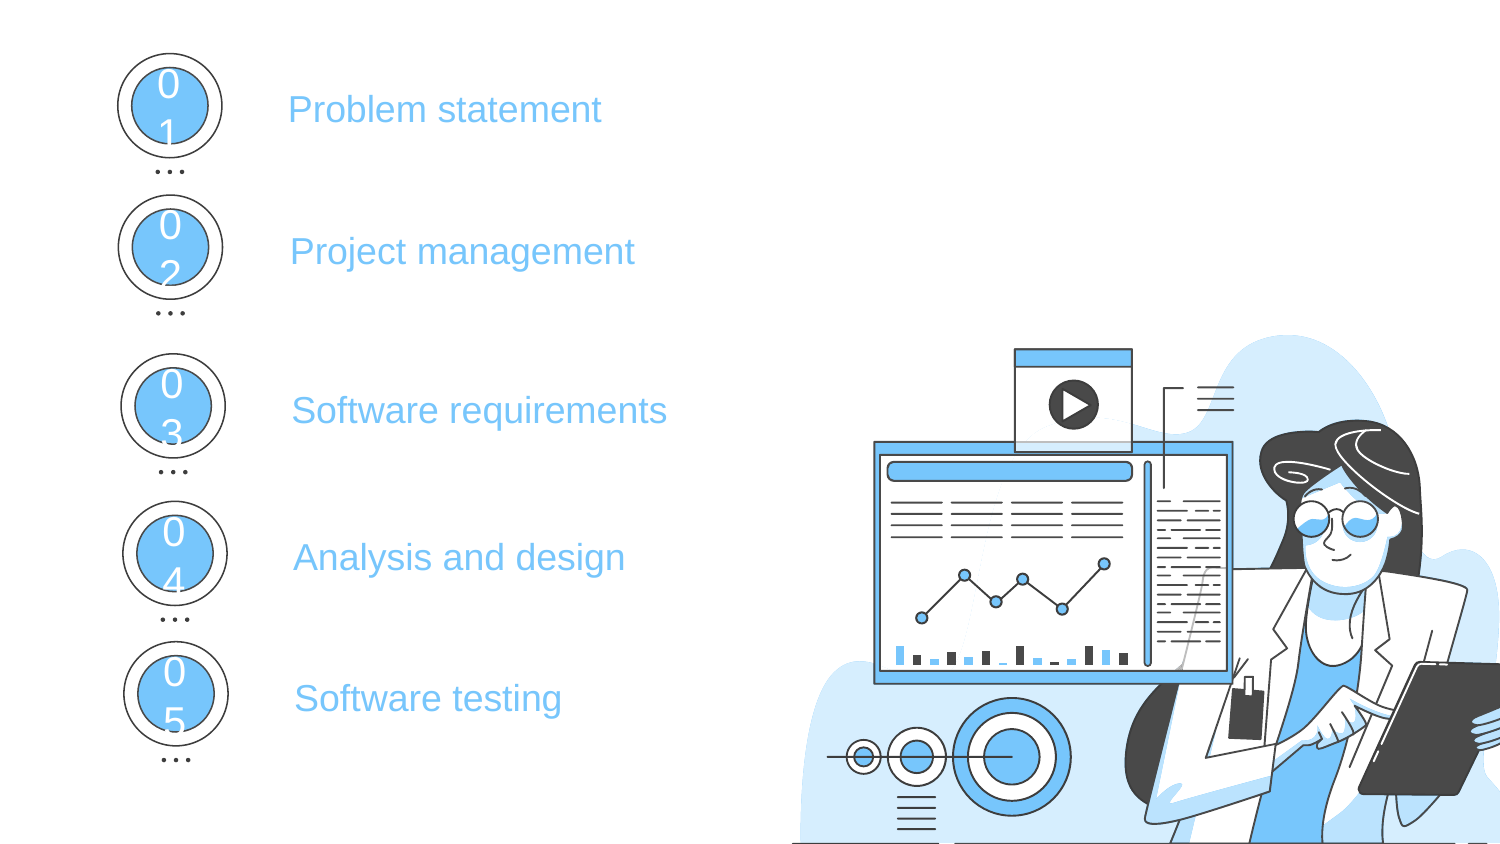

Problem statement

01

Project management
02

Software requirements
03

Analysis and design
04

Software testing
05